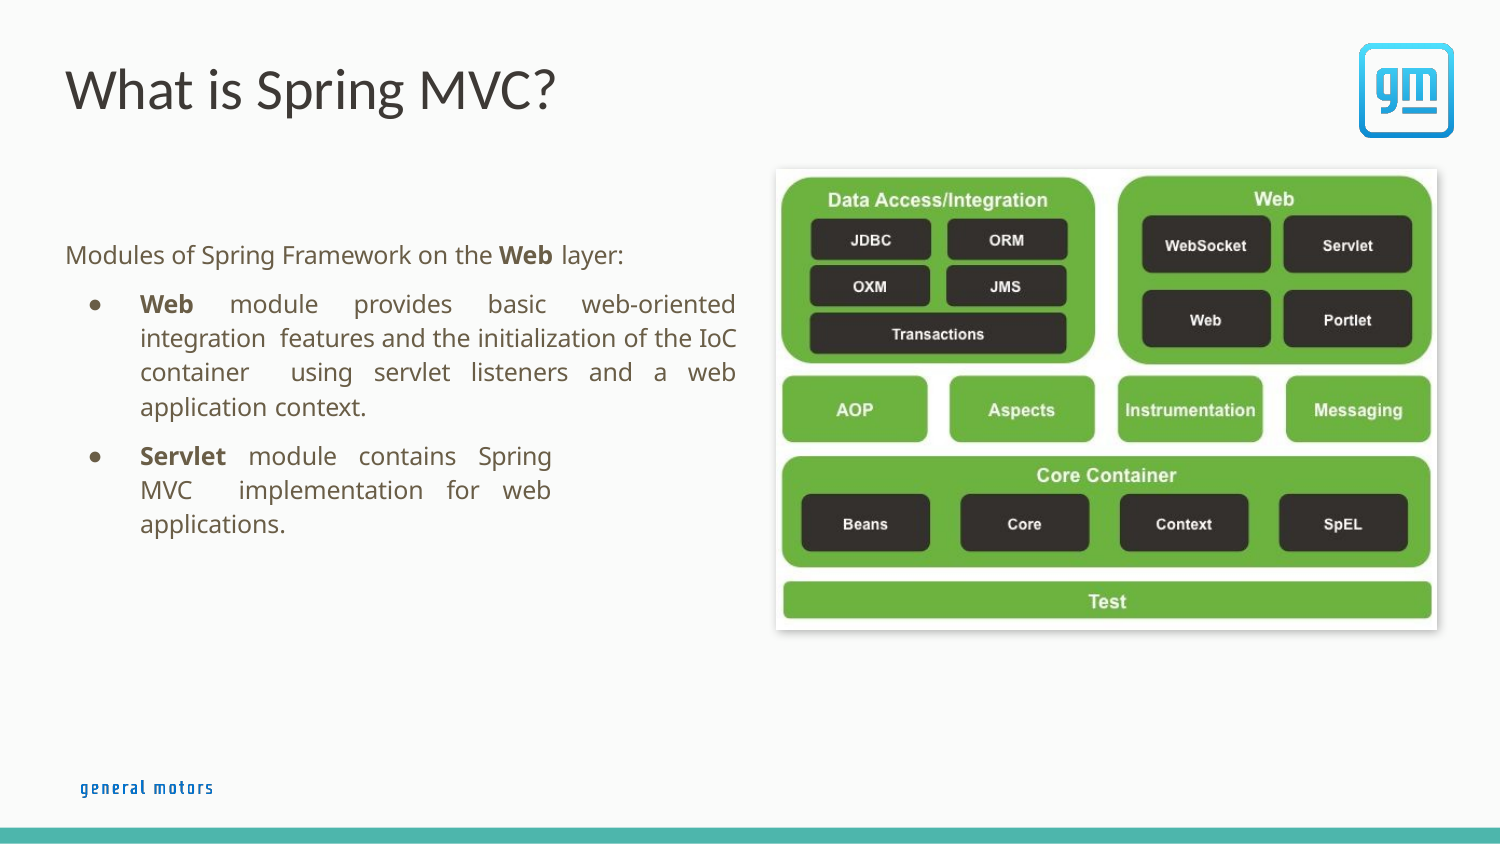

# What is Spring MVC?

Modules of Spring Framework on the Web layer:
Web module provides basic web-oriented integration  features and the initialization of the IoC container  using servlet listeners and a web application context.
Servlet module contains Spring MVC  implementation for web applications.